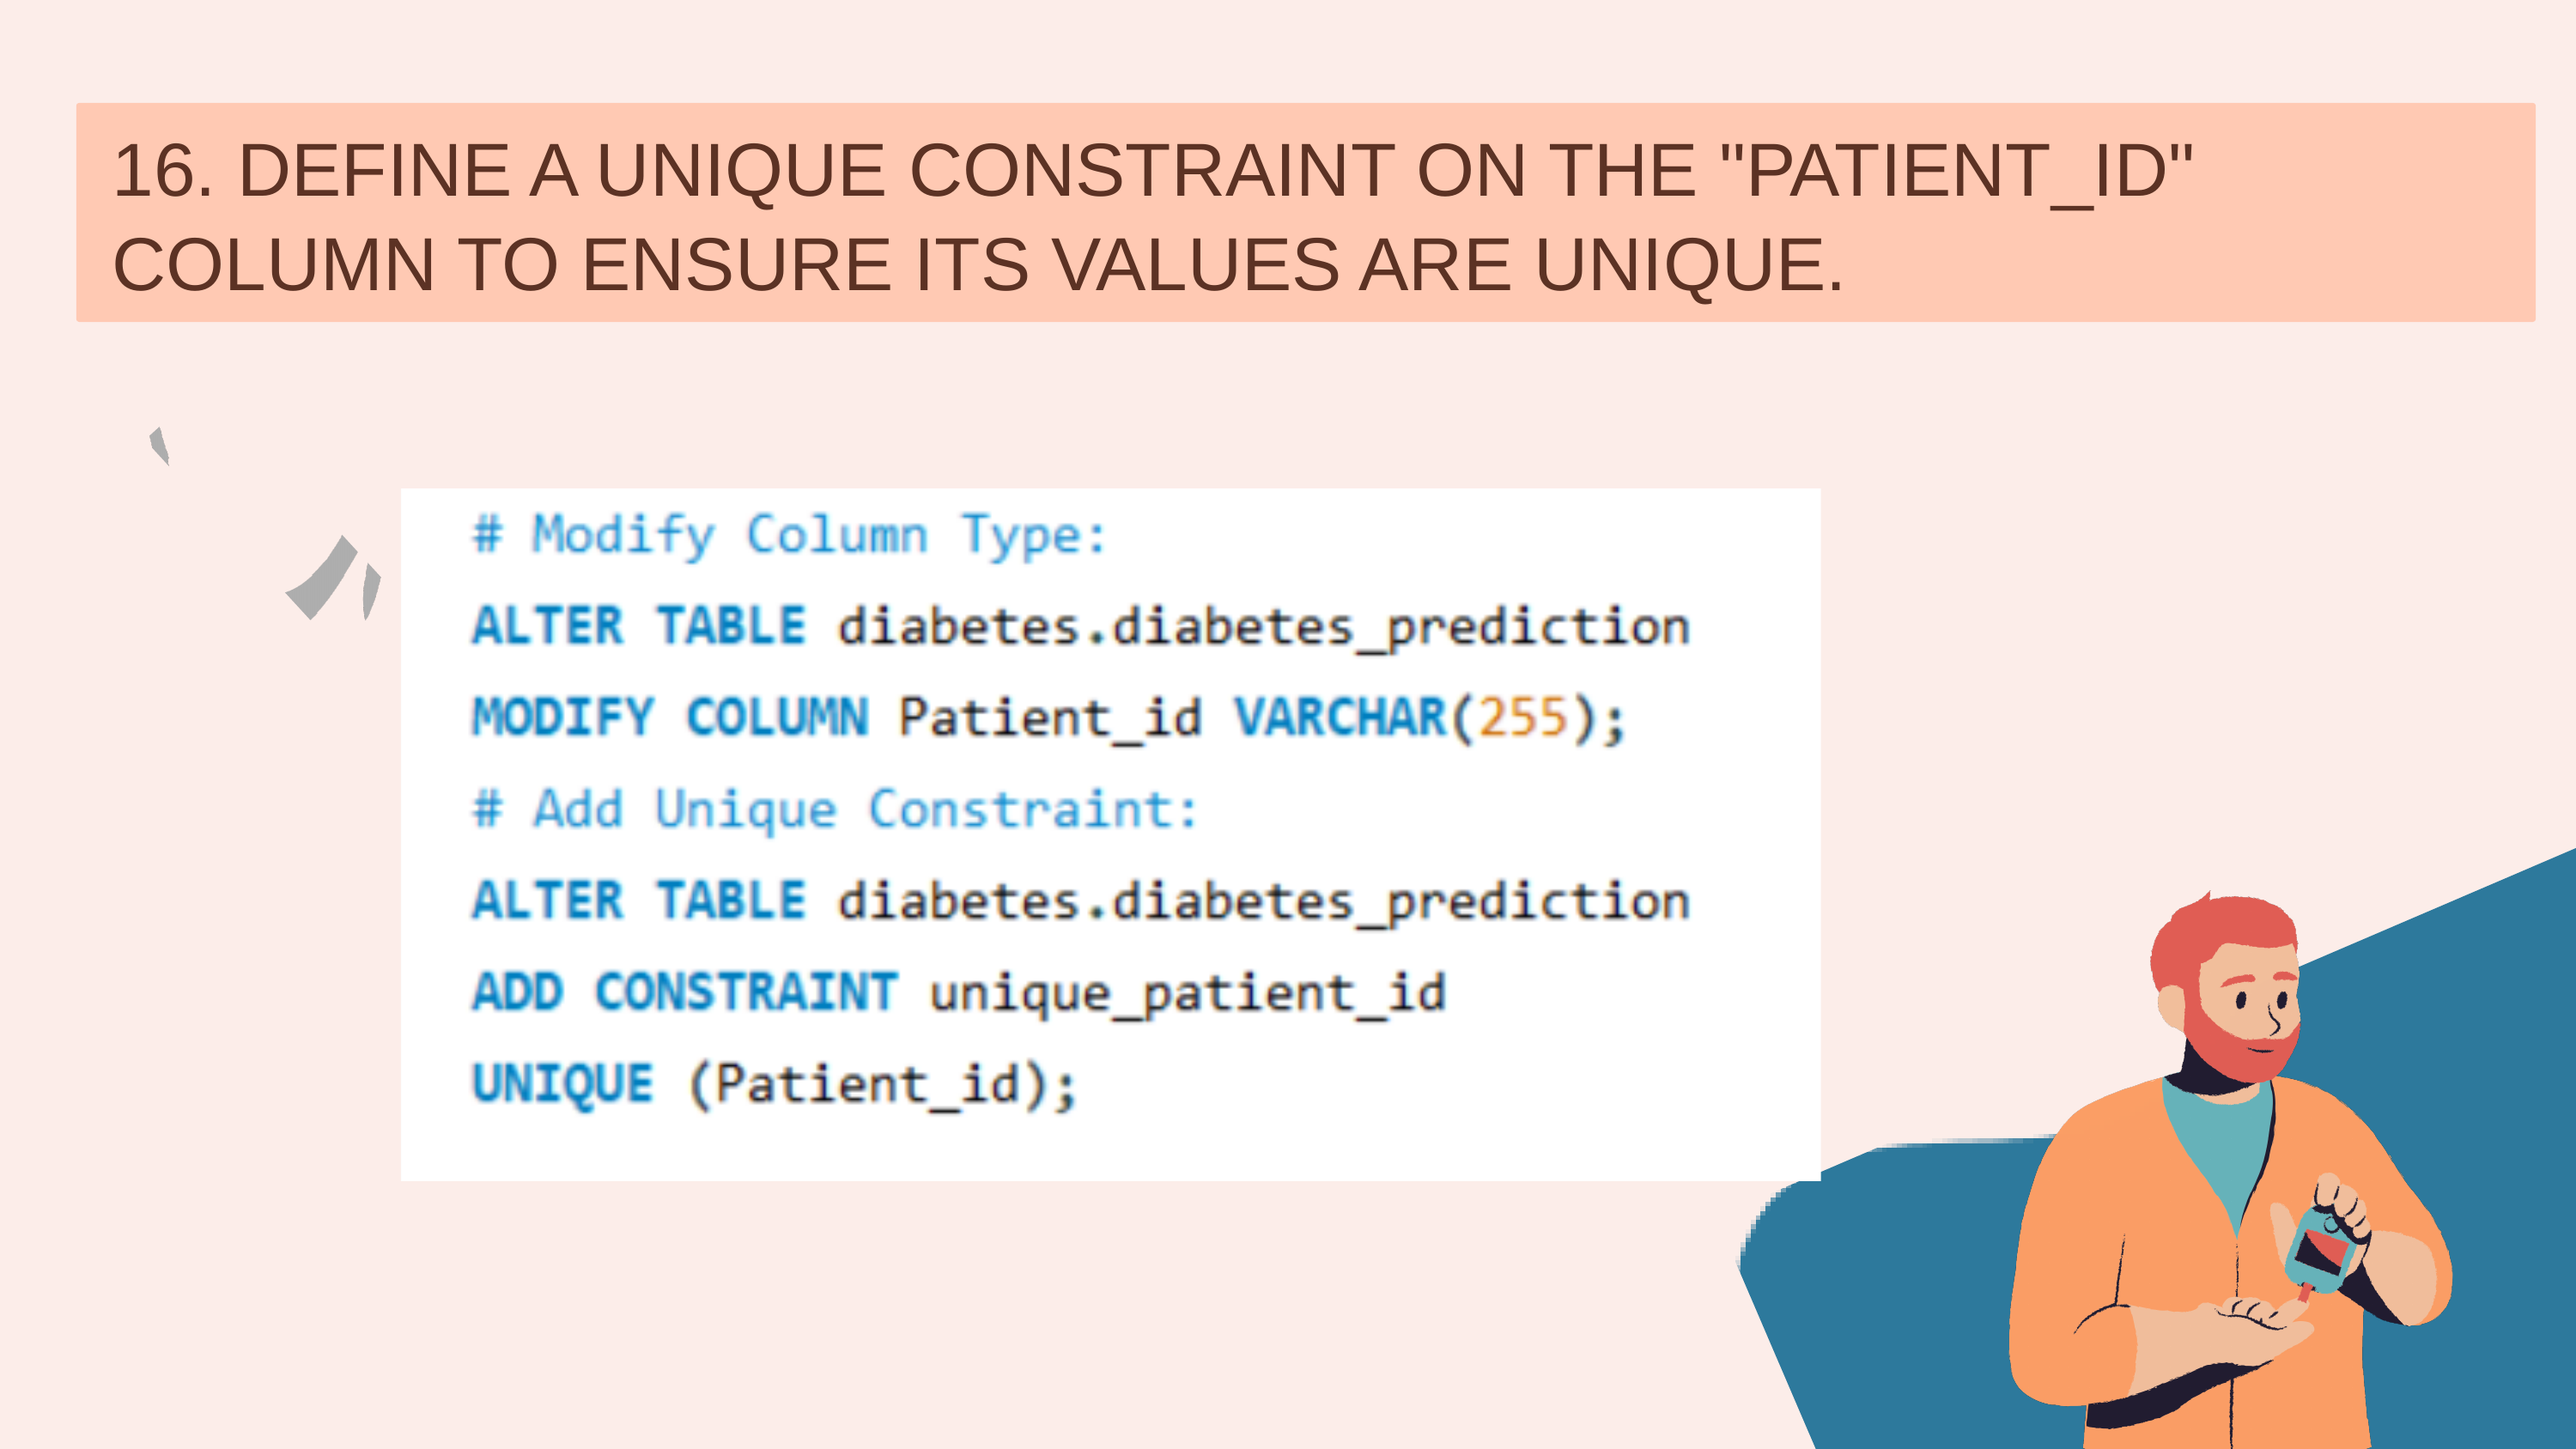

16. DEFINE A UNIQUE CONSTRAINT ON THE "PATIENT_ID" COLUMN TO ENSURE ITS VALUES ARE UNIQUE.